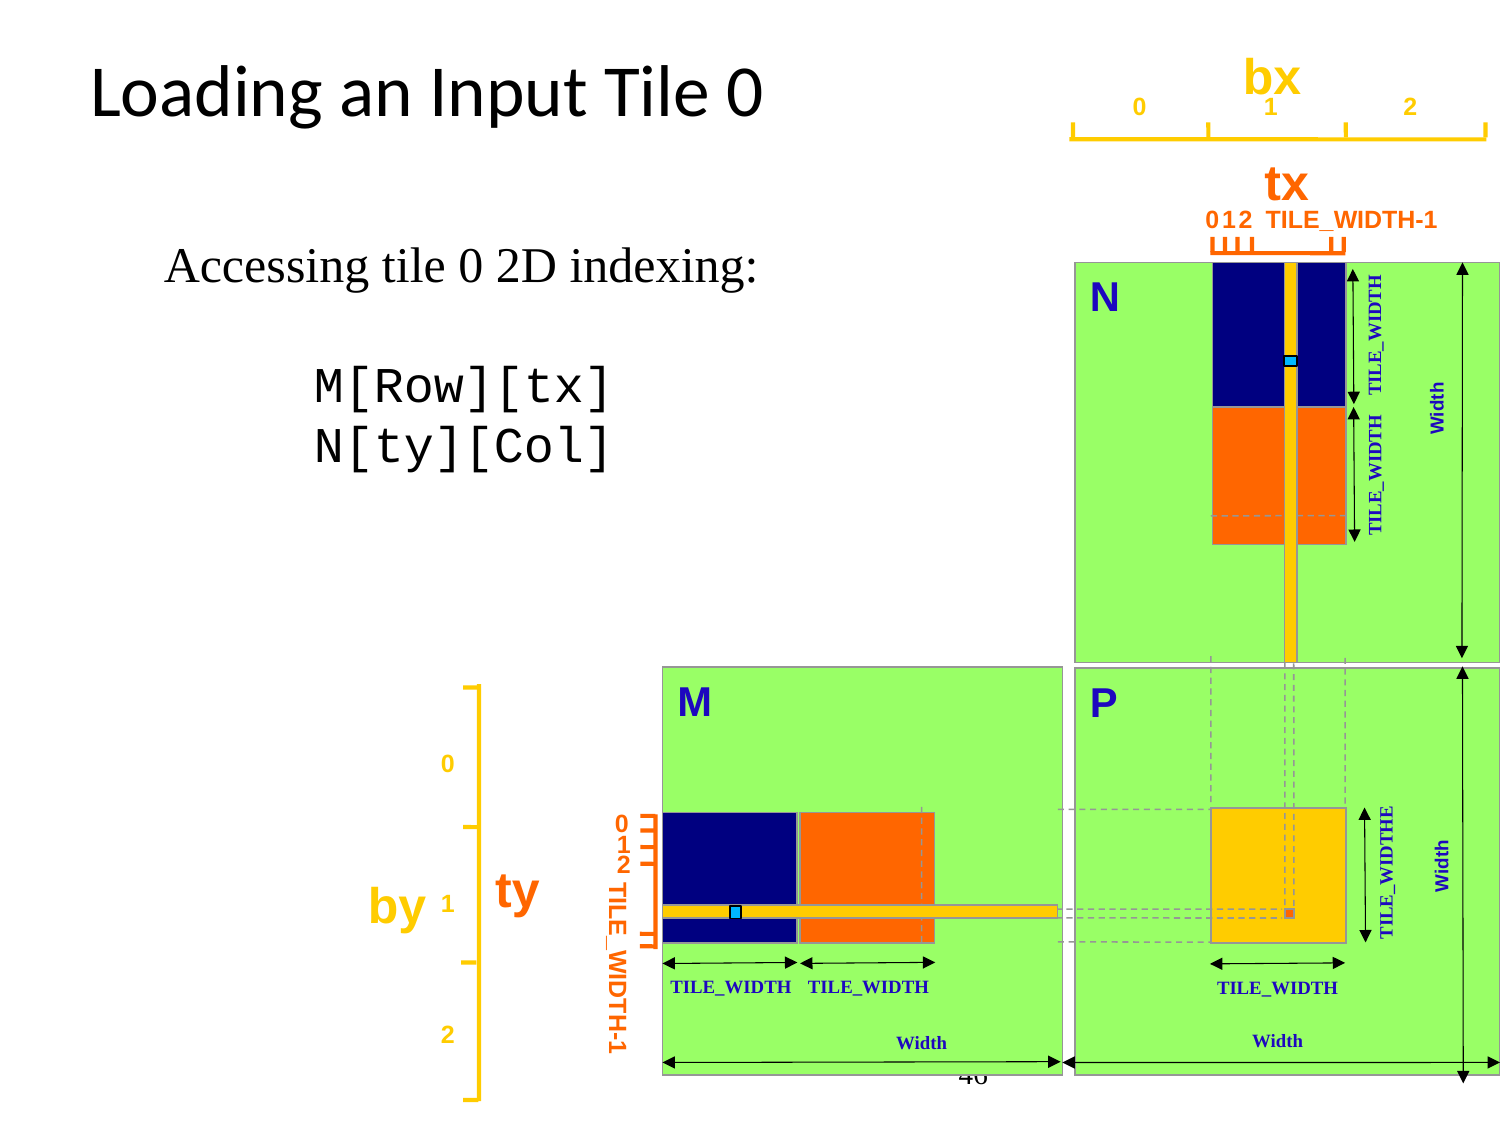

bx
0
1
2

tx
TILE_WIDTH-1
0
1
2

N

TILE_WIDTH

Width

TILE_WIDTH

M
P

0
0

1

2

ty
Width

TILE_WIDTHE

by
1

TILE_WIDTH-1

TILE_WIDTH
TILE_WIDTH
TILE_WIDTH
2
Width
Width

# Loading an Input Tile 0
Accessing tile 0 2D indexing:

	M[Row][tx]
	N[ty][Col]

46